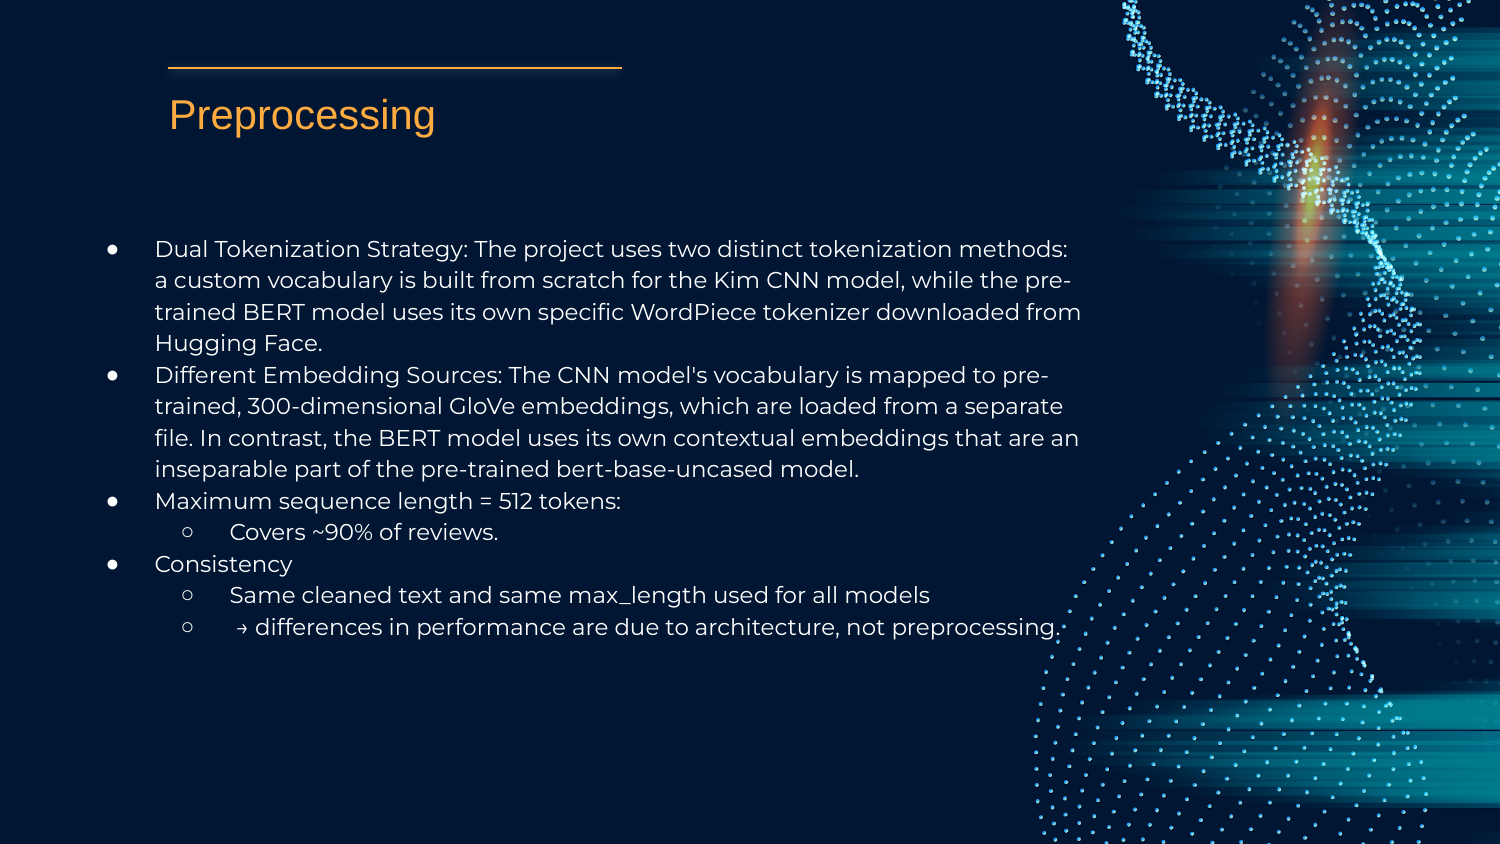

# Preprocessing

Dual Tokenization Strategy: The project uses two distinct tokenization methods: a custom vocabulary is built from scratch for the Kim CNN model, while the pre-trained BERT model uses its own specific WordPiece tokenizer downloaded from Hugging Face.
Different Embedding Sources: The CNN model's vocabulary is mapped to pre-trained, 300-dimensional GloVe embeddings, which are loaded from a separate file. In contrast, the BERT model uses its own contextual embeddings that are an inseparable part of the pre-trained bert-base-uncased model.
Maximum sequence length = 512 tokens:
Covers ~90% of reviews.
Consistency
Same cleaned text and same max_length used for all models
 → differences in performance are due to architecture, not preprocessing.